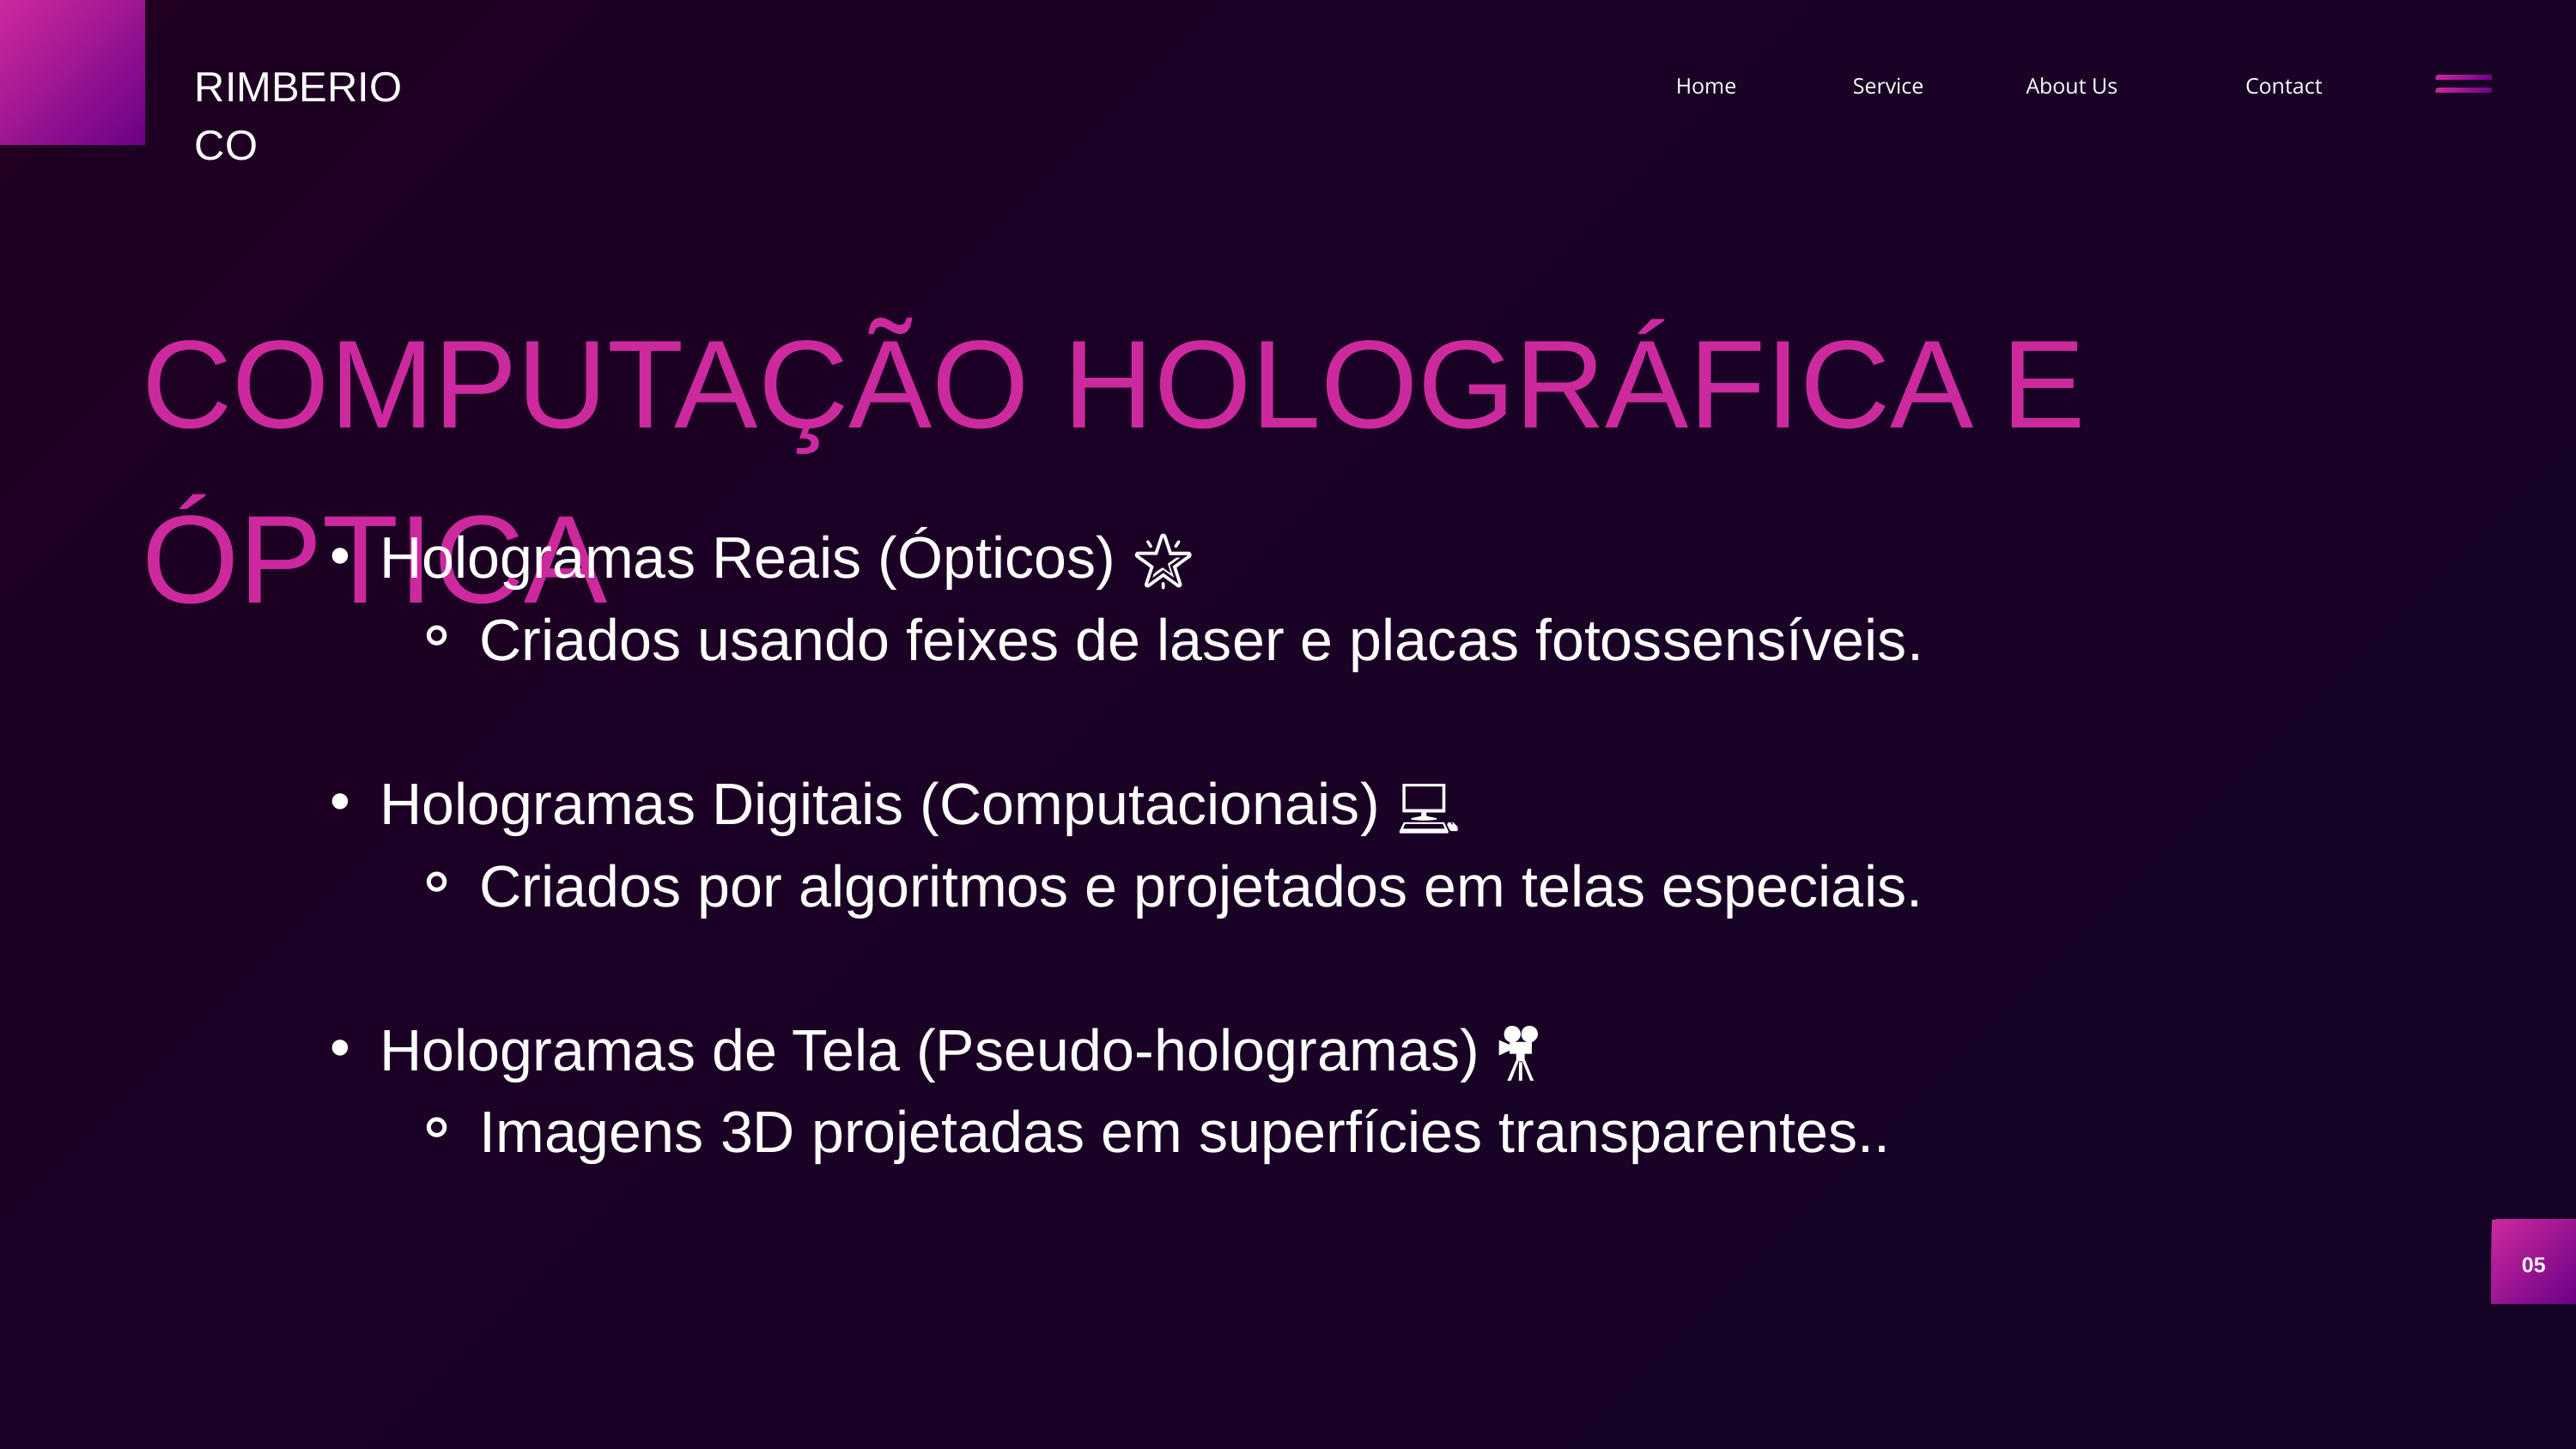

RIMBERIO CO
Home
Service
About Us
Contact

COMPUTAÇÃO HOLOGRÁFICA E ÓPTICA
Hologramas Reais (Ópticos) 🌟
Criados usando feixes de laser e placas fotossensíveis.

Hologramas Digitais (Computacionais) 💻
Criados por algoritmos e projetados em telas especiais.

Hologramas de Tela (Pseudo-hologramas) 🎥
Imagens 3D projetadas em superfícies transparentes..

05